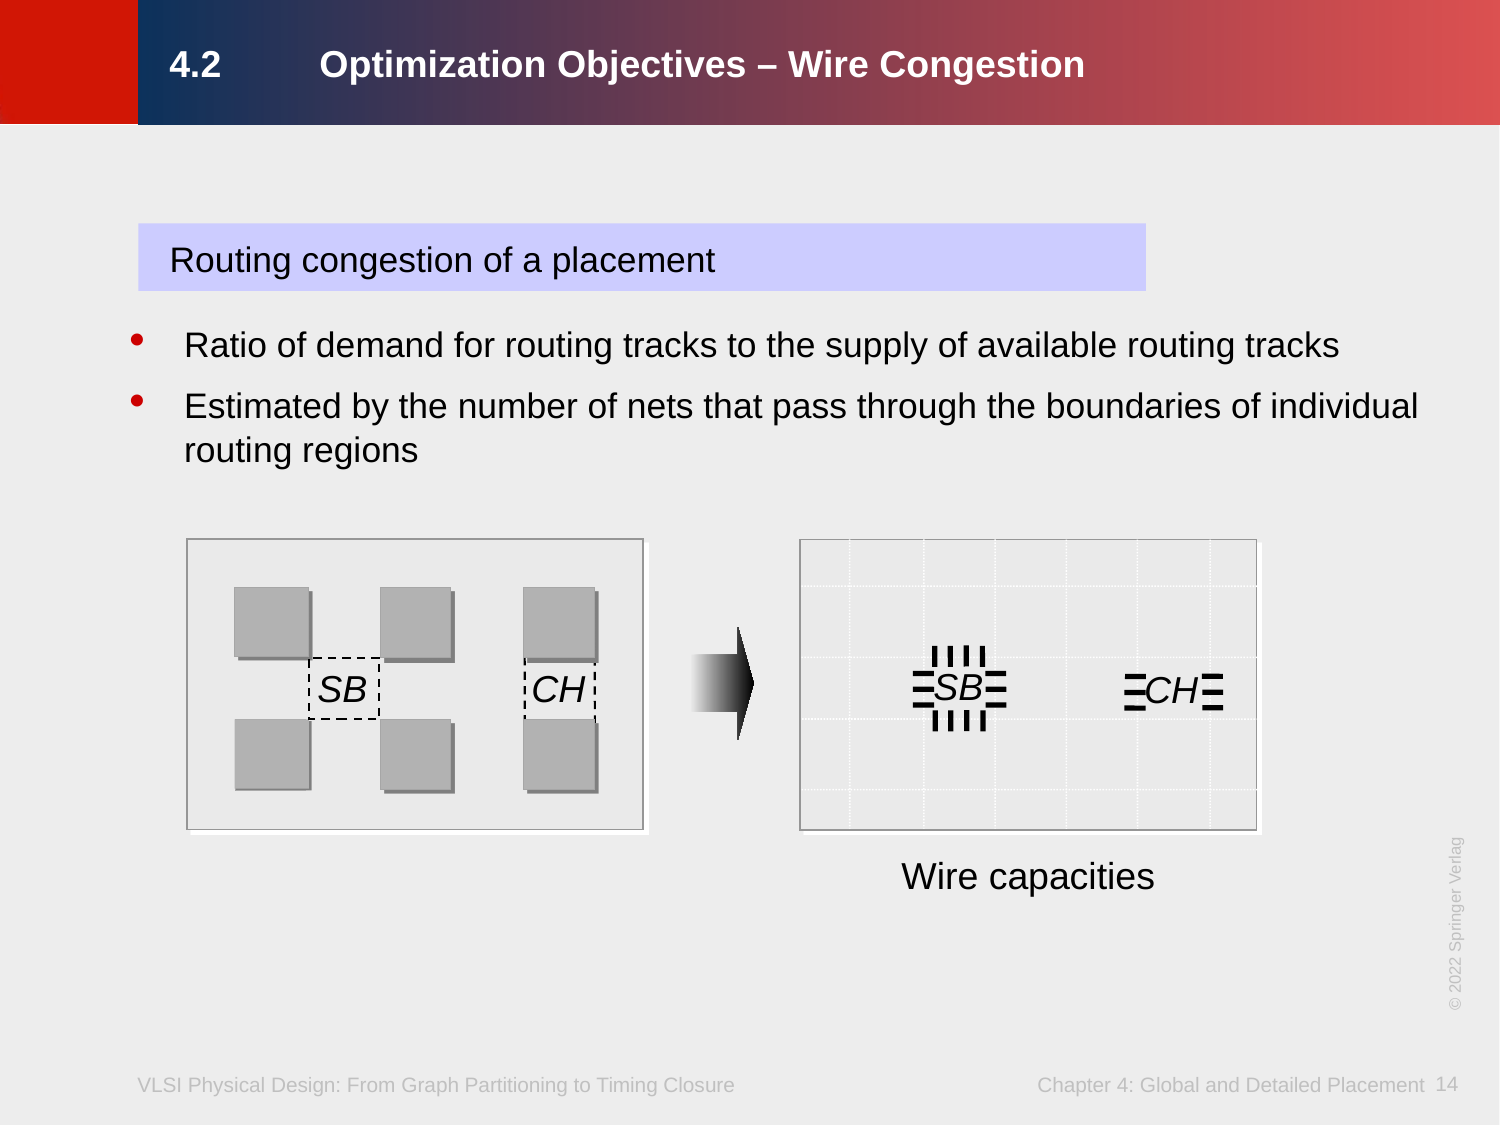

# 4.2	Optimization Objectives – Wire Congestion
Routing congestion of a placement
Ratio of demand for routing tracks to the supply of available routing tracks
Estimated by the number of nets that pass through the boundaries of individual routing regions

SB

CH
SB
CH

Wire capacities
© 2022 Springer Verlag
14